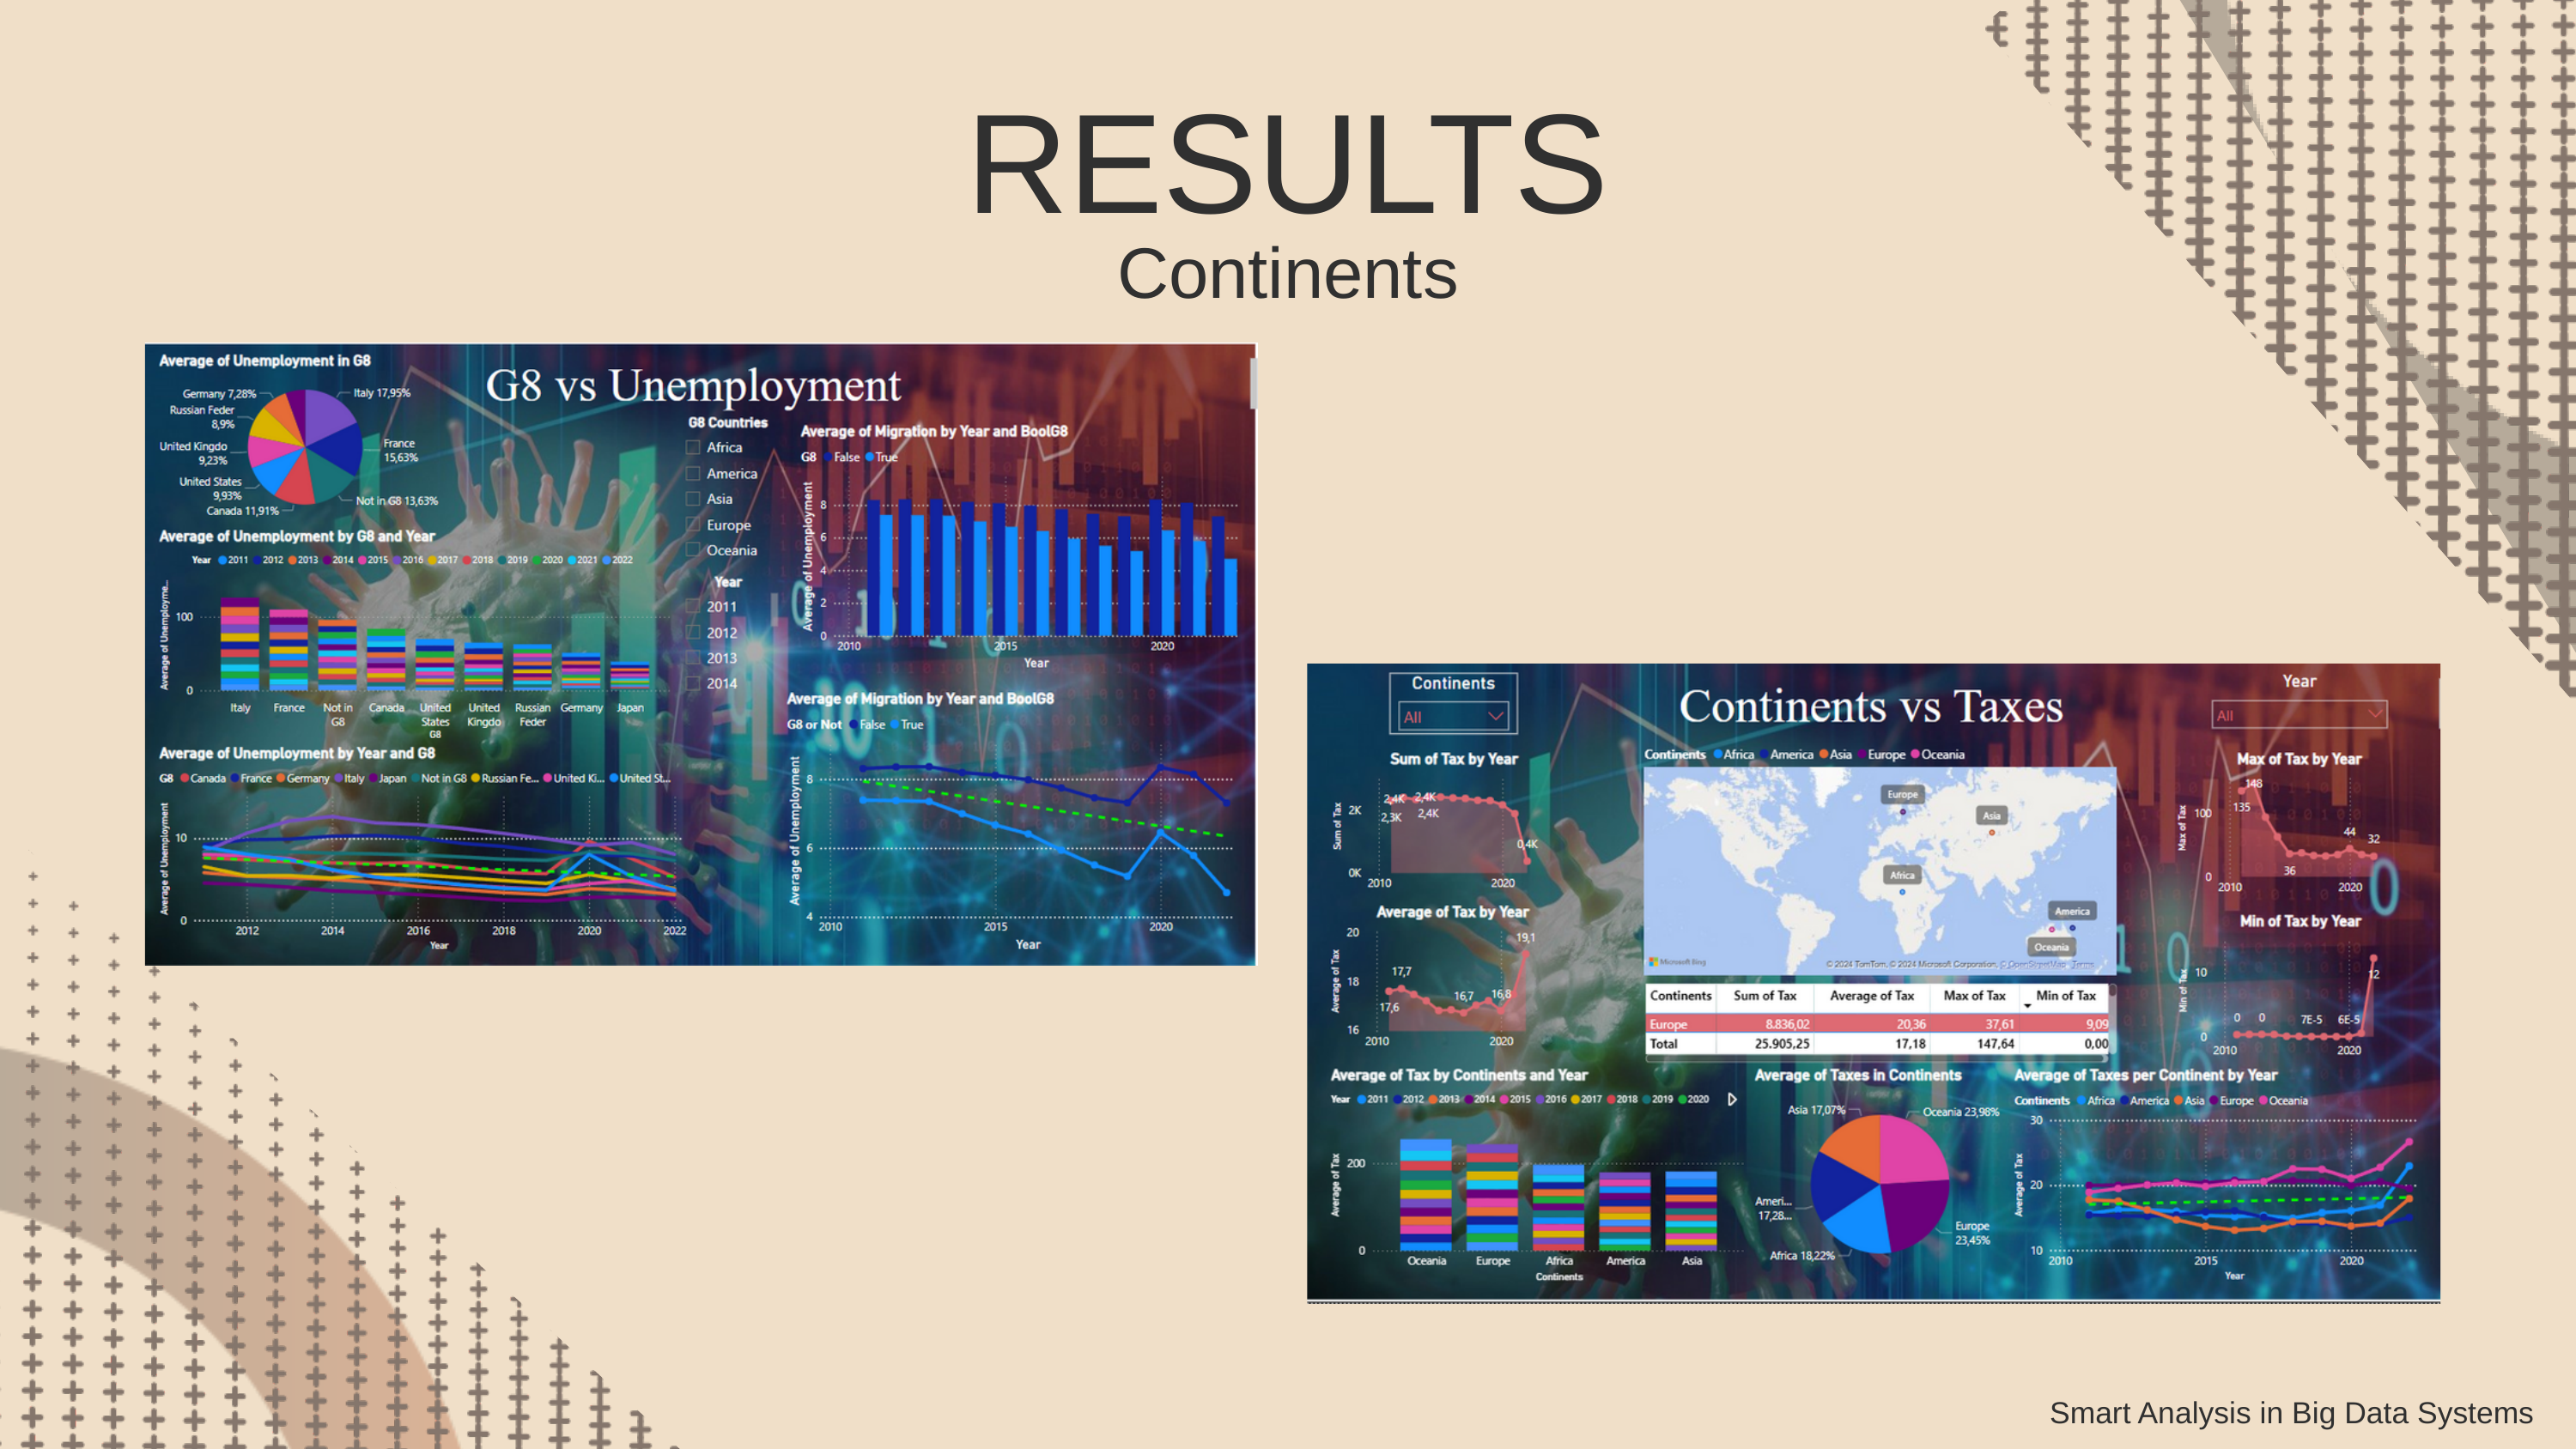

RESULTS
Continents

Smart Analysis in Big Data Systems